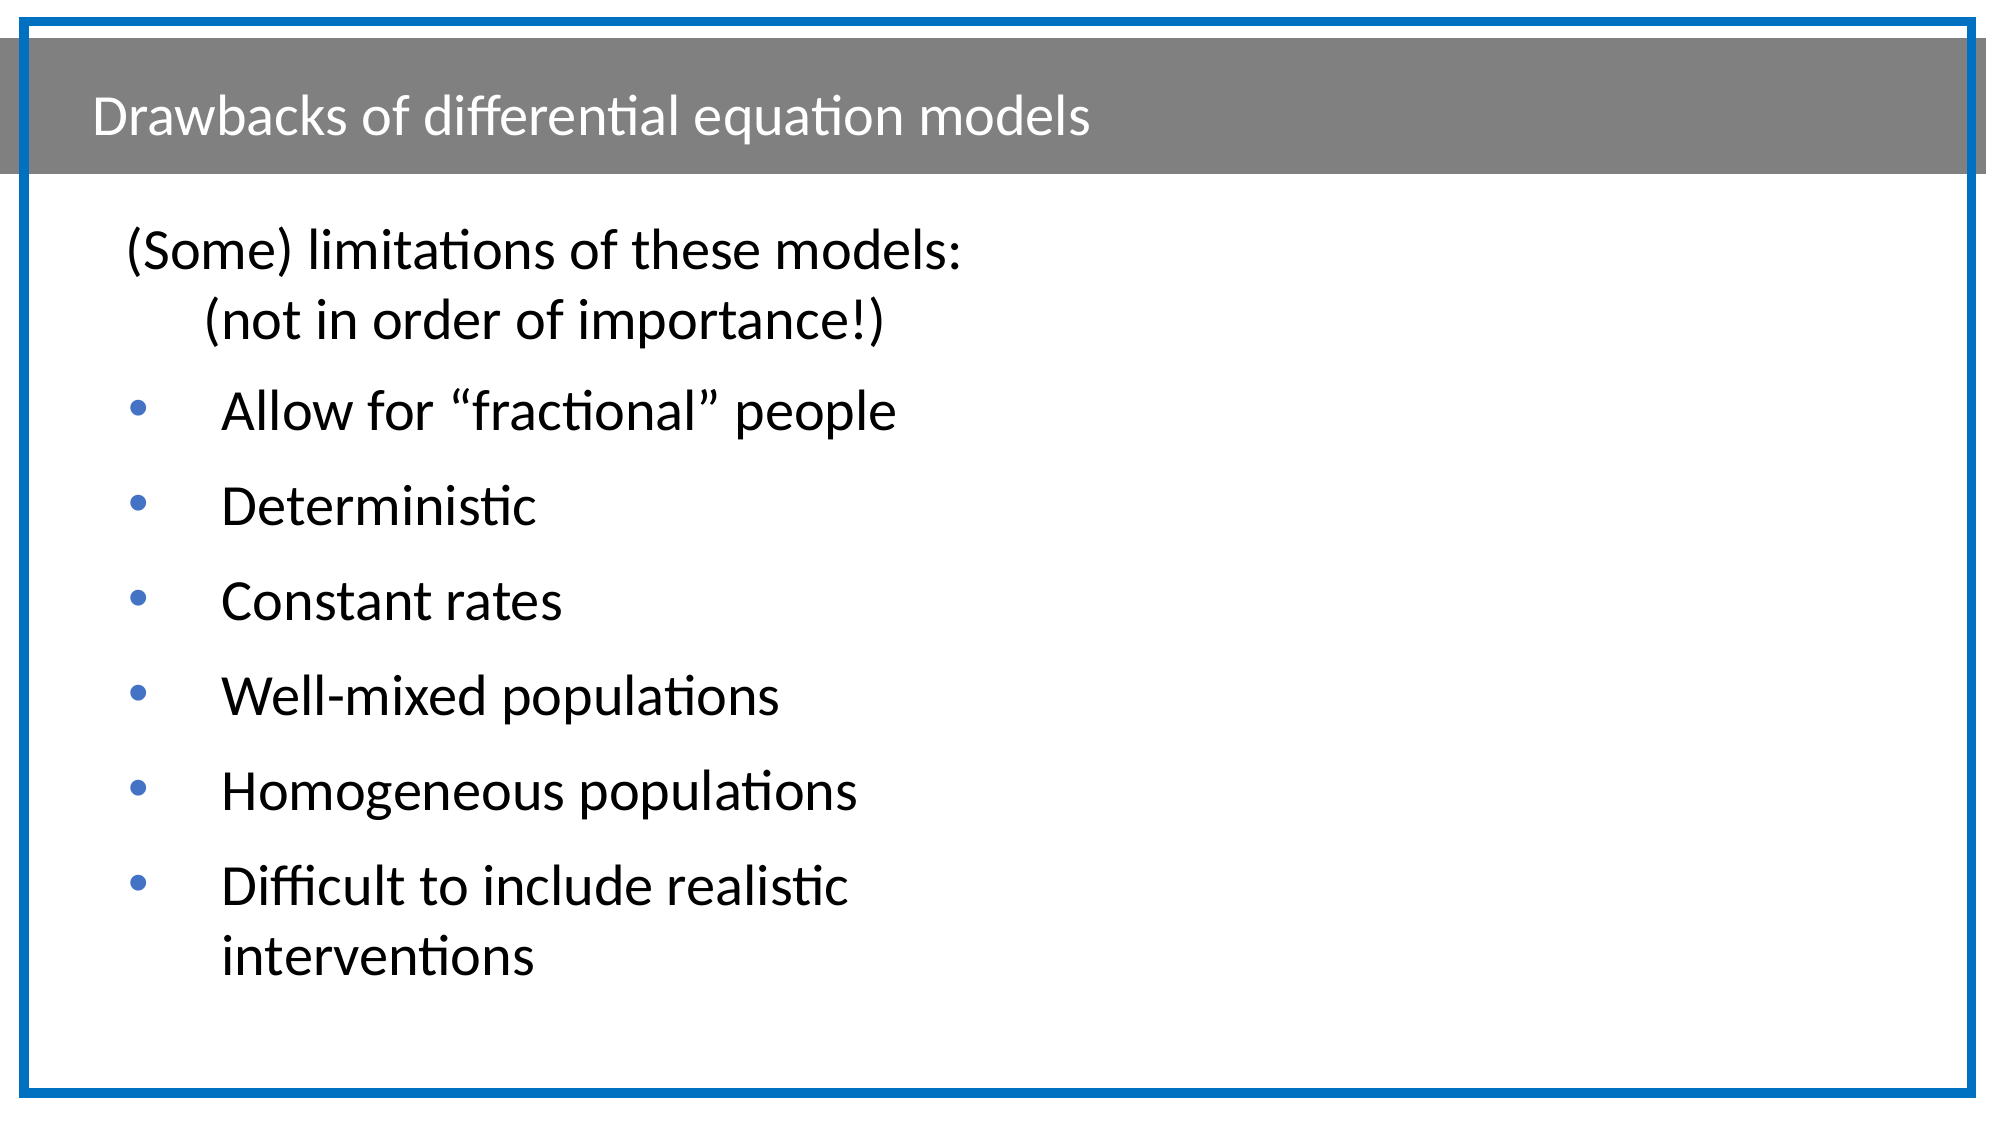

Drawbacks of differential equation models
(Some) limitations of these models:
(not in order of importance!)
Allow for “fractional” people
Deterministic
Constant rates
Well-mixed populations
Homogeneous populations
Difficult to include realistic interventions